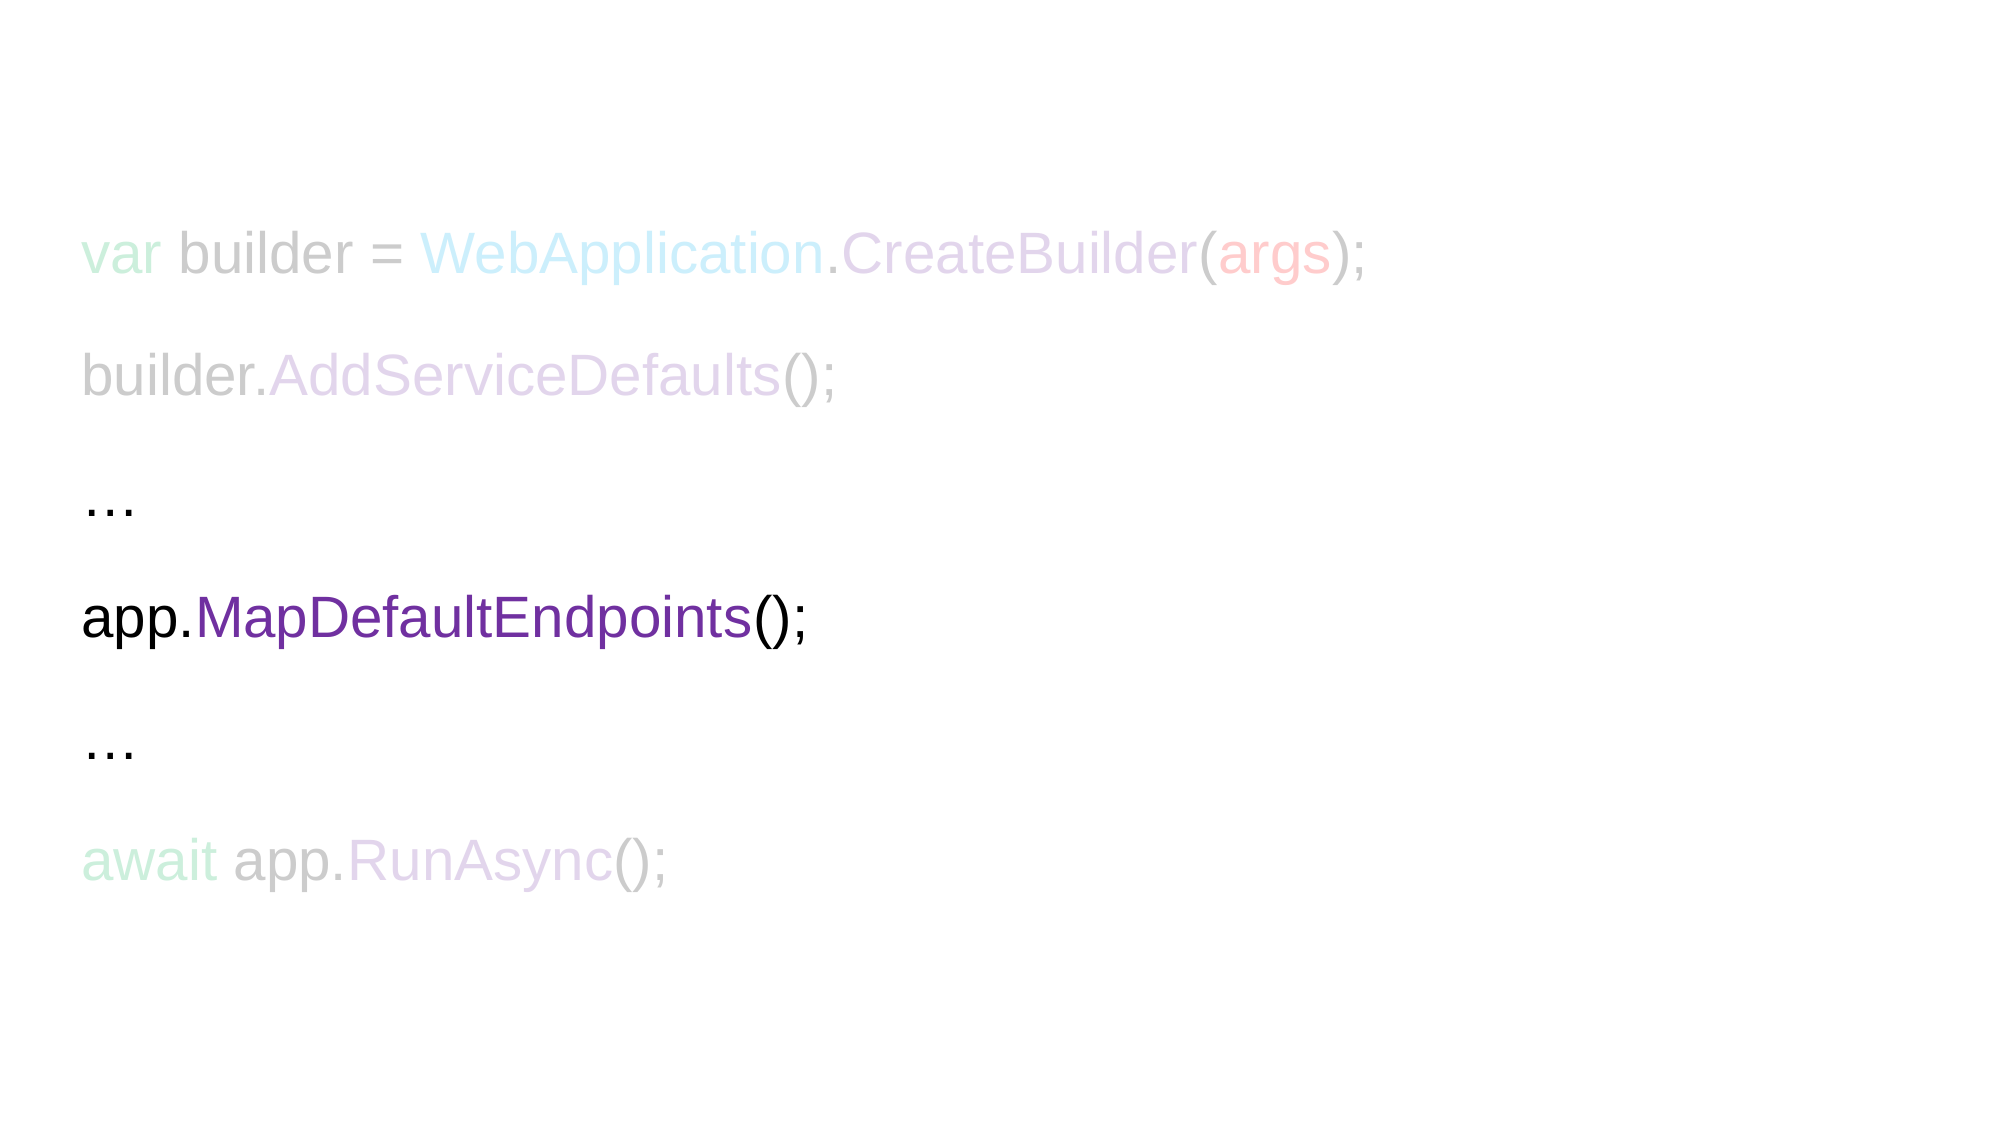

var builder = WebApplication.CreateBuilder(args);

builder.AddServiceDefaults();

…

app.MapDefaultEndpoints();

…

await app.RunAsync();